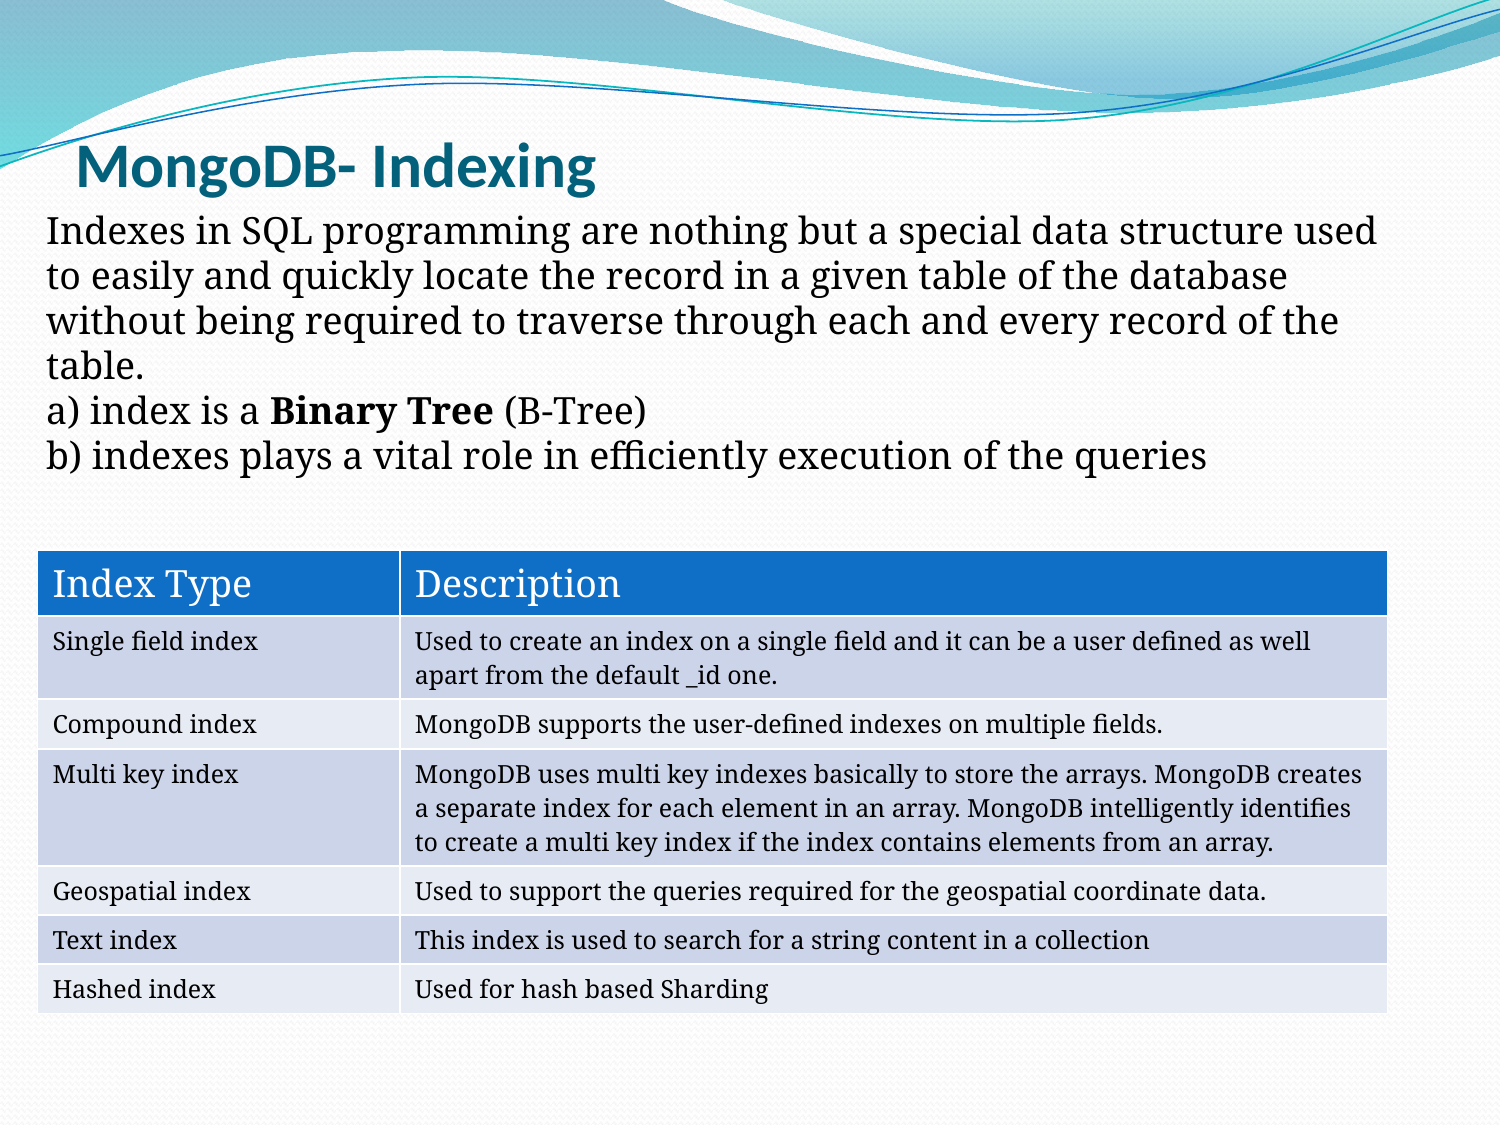

# MongoDB- Indexing
Indexes in SQL programming are nothing but a special data structure used to easily and quickly locate the record in a given table of the database without being required to traverse through each and every record of the table.
a) index is a Binary Tree (B-Tree)
b) indexes plays a vital role in efficiently execution of the queries
| Index Type | Description |
| --- | --- |
| Single field index | Used to create an index on a single field and it can be a user defined as well apart from the default \_id one. |
| Compound index | MongoDB supports the user-defined indexes on multiple fields. |
| Multi key index | MongoDB uses multi key indexes basically to store the arrays. MongoDB creates a separate index for each element in an array. MongoDB intelligently identifies to create a multi key index if the index contains elements from an array. |
| Geospatial index | Used to support the queries required for the geospatial coordinate data. |
| Text index | This index is used to search for a string content in a collection |
| Hashed index | Used for hash based Sharding |